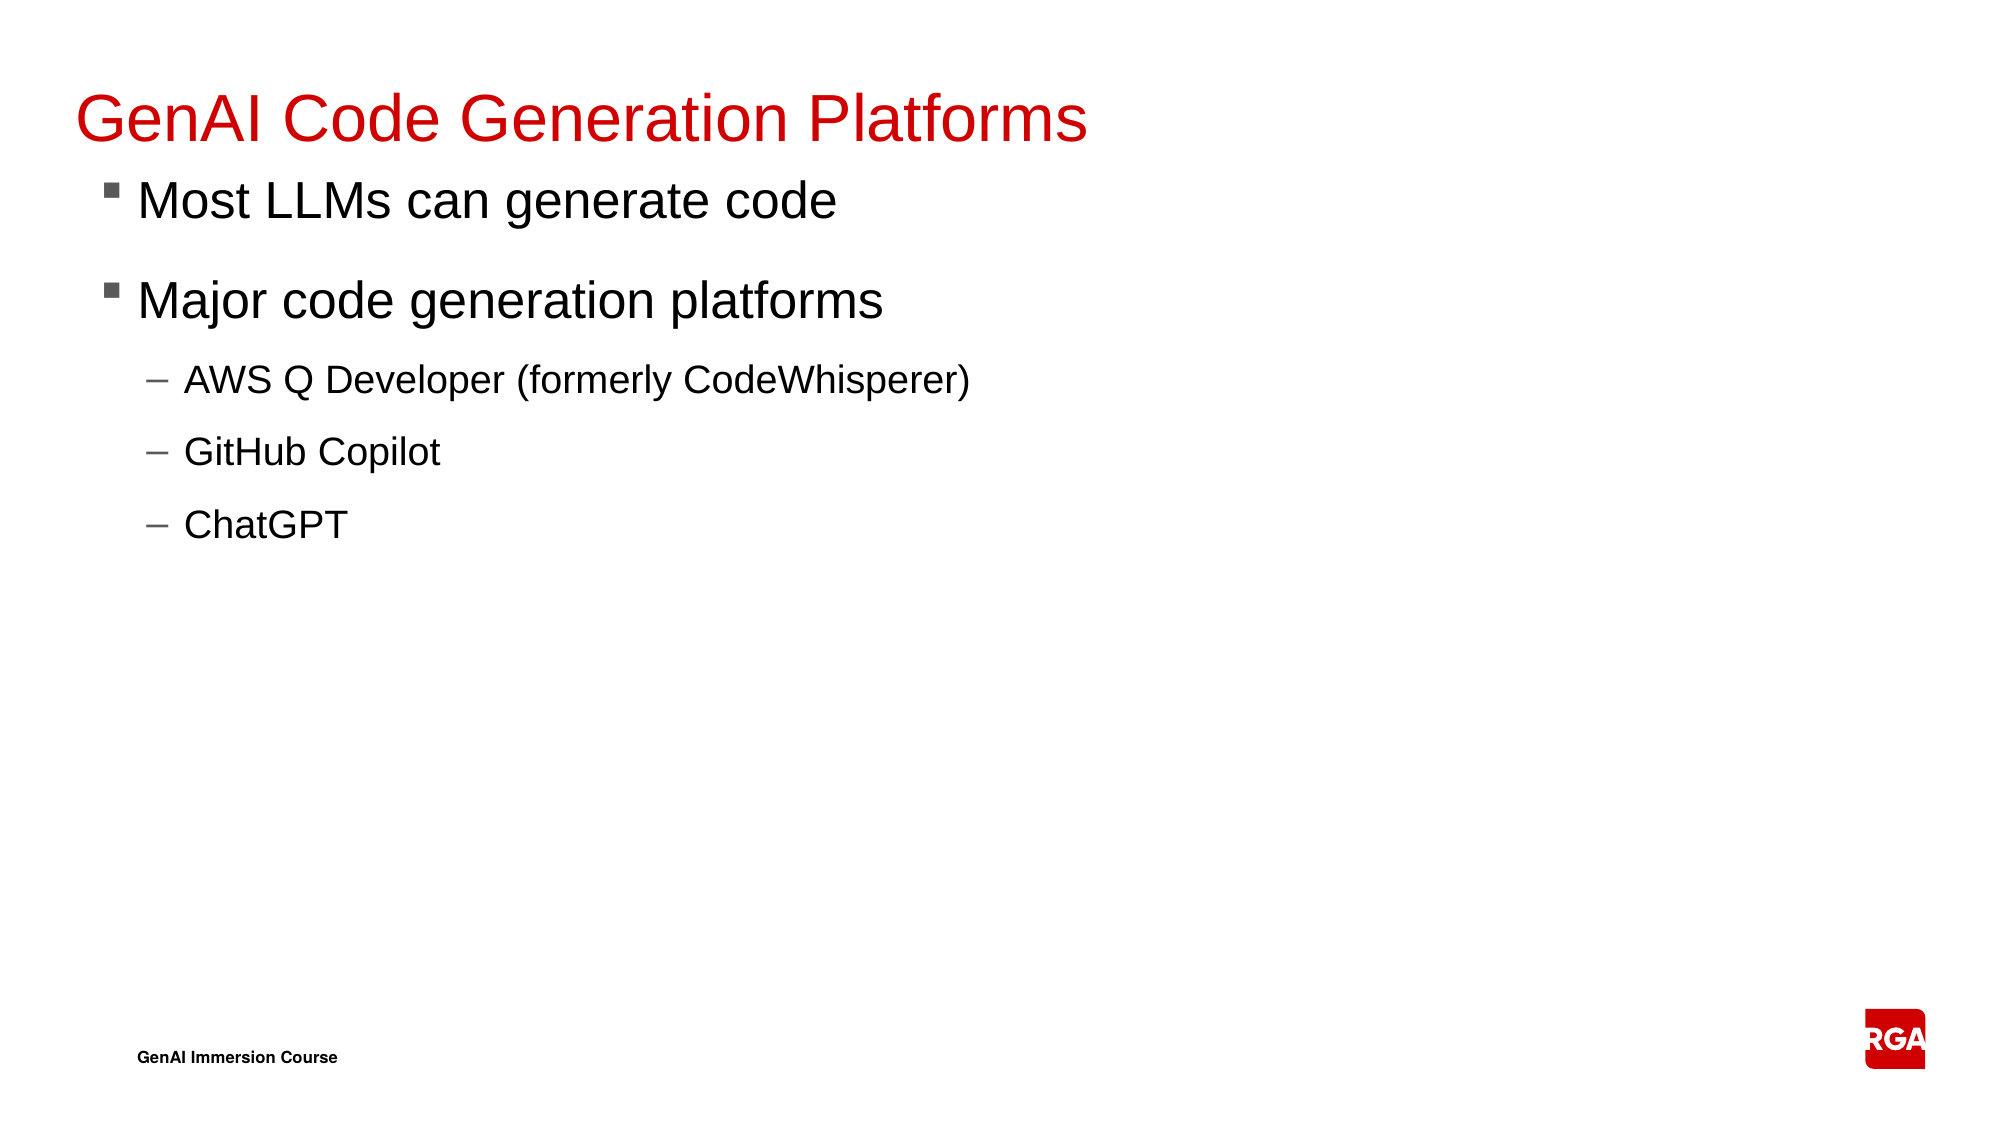

# GenAI Code Generation Platforms
Most LLMs can generate code
Major code generation platforms
AWS Q Developer (formerly CodeWhisperer)
GitHub Copilot
ChatGPT
GenAI Immersion Course